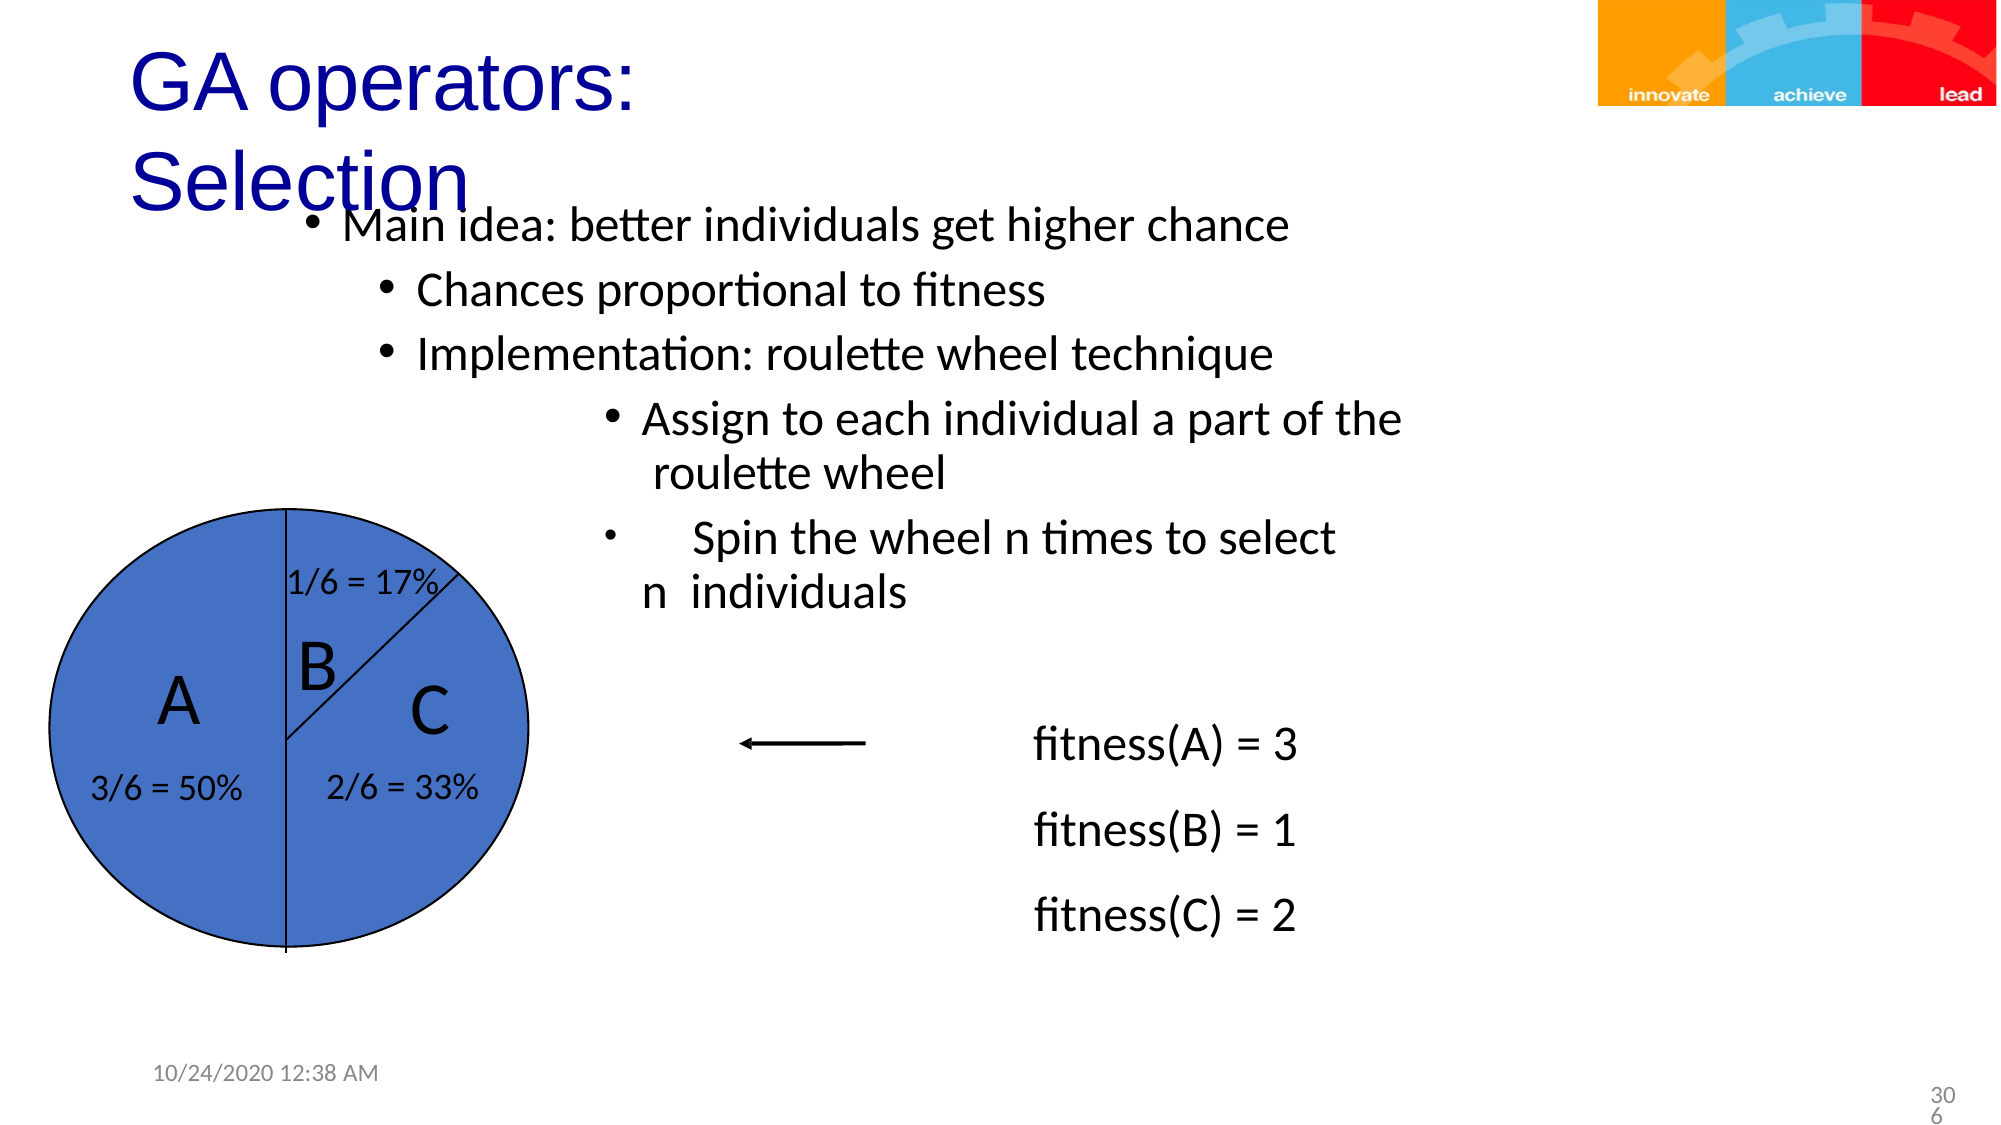

# GA operators: Selection
Main idea: better individuals get higher chance
Chances proportional to fitness
Implementation: roulette wheel technique
Assign to each individual a part of the  roulette wheel
	Spin the wheel n times to select n  individuals

1/6 = 17%
A
3/6 = 50%
B
C
fitness(A) = 3
fitness(B) = 1
fitness(C) = 2

2/6 = 33%
10/24/2020 12:38 AM
306